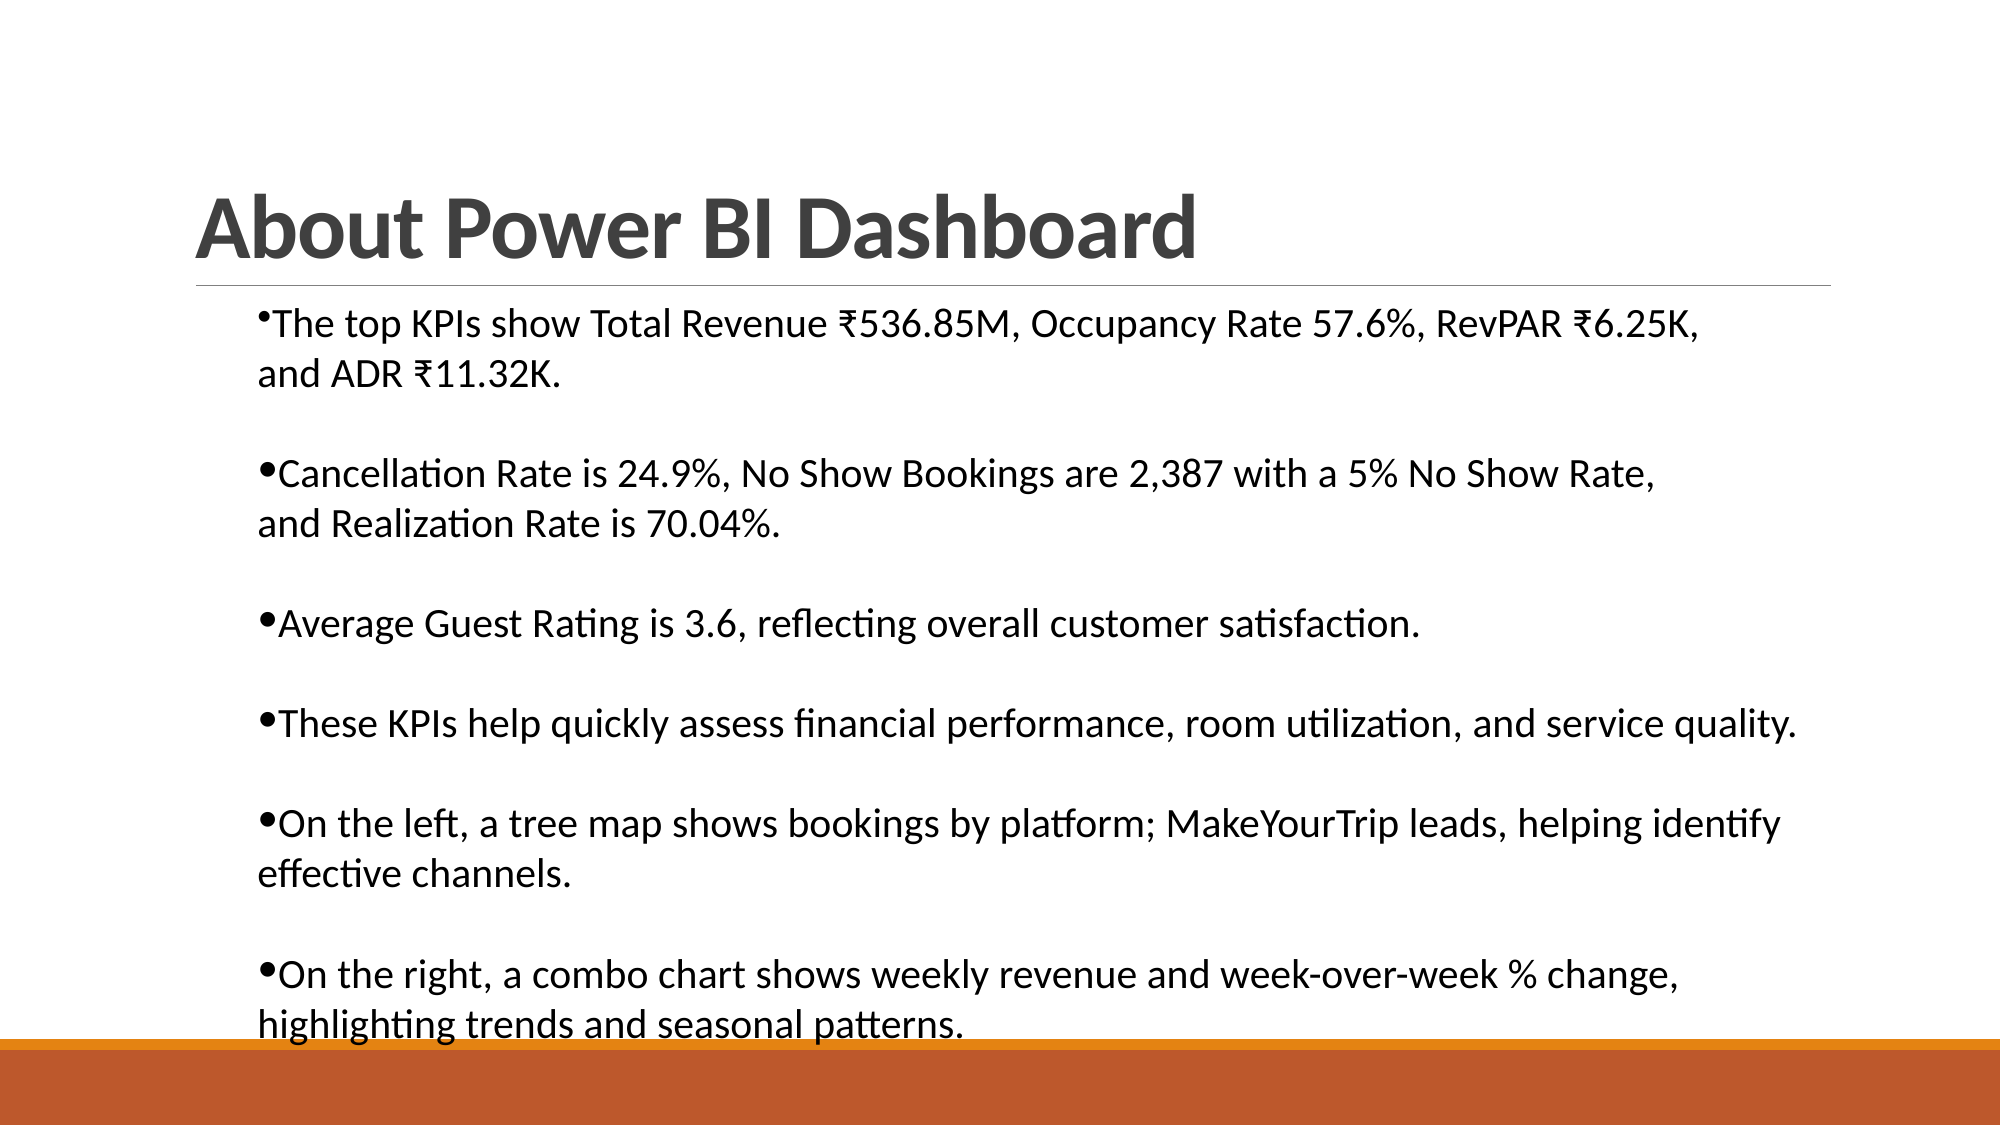

# About Power BI Dashboard
The top KPIs show Total Revenue ₹536.85M, Occupancy Rate 57.6%, RevPAR ₹6.25K,
and ADR ₹11.32K.

Cancellation Rate is 24.9%, No Show Bookings are 2,387 with a 5% No Show Rate,
and Realization Rate is 70.04%.

Average Guest Rating is 3.6, reflecting overall customer satisfaction.

These KPIs help quickly assess financial performance, room utilization, and service quality.

On the left, a tree map shows bookings by platform; MakeYourTrip leads, helping identify
effective channels.

On the right, a combo chart shows weekly revenue and week-over-week % change,
highlighting trends and seasonal patterns.